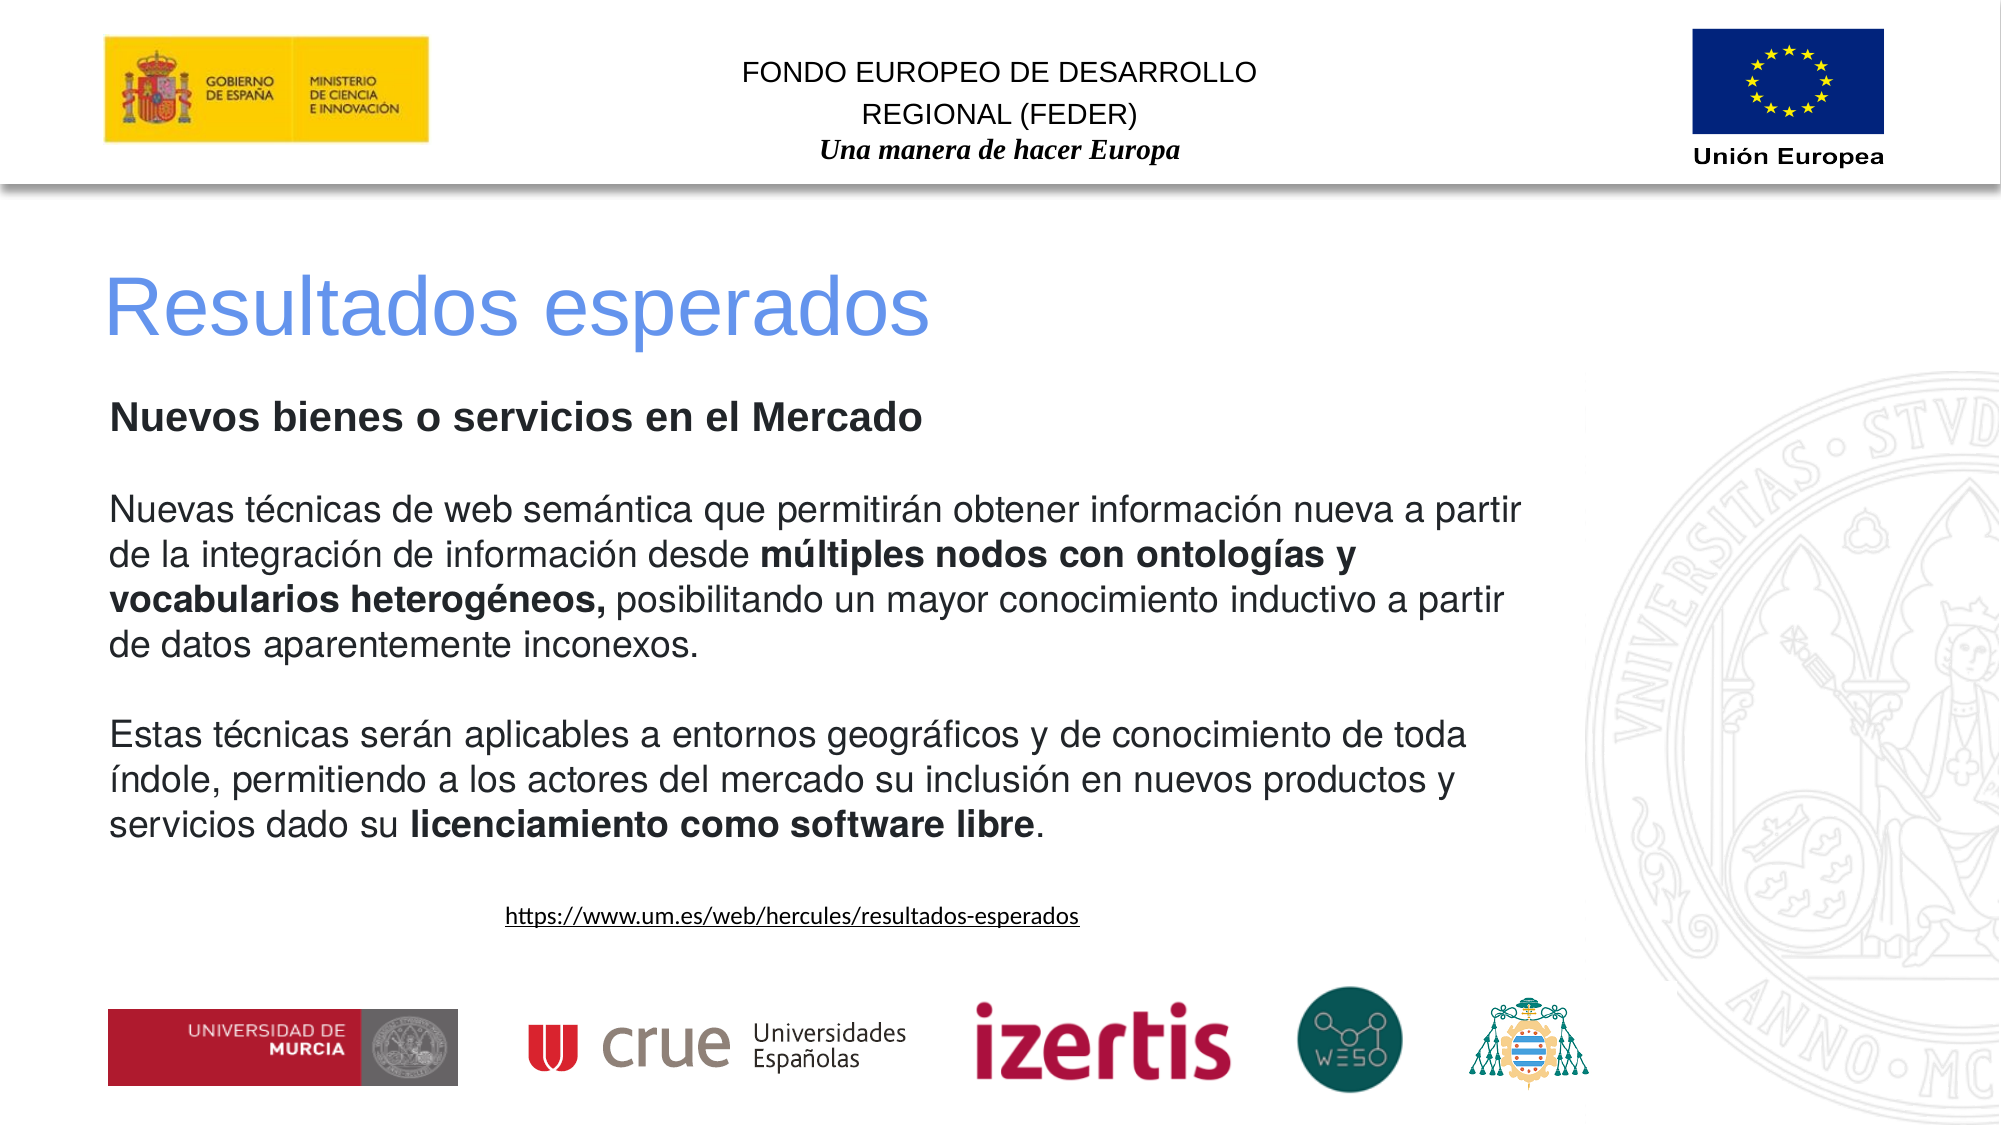

Resultados esperados
Nuevos bienes o servicios en el Mercado

Nuevas técnicas de web semántica que permitirán obtener información nueva a partir de la integración de información desde múltiples nodos con ontologías y vocabularios heterogéneos, posibilitando un mayor conocimiento inductivo a partir de datos aparentemente inconexos.

Estas técnicas serán aplicables a entornos geográficos y de conocimiento de toda índole, permitiendo a los actores del mercado su inclusión en nuevos productos y servicios dado su licenciamiento como software libre.

https://www.um.es/web/hercules/resultados-esperados